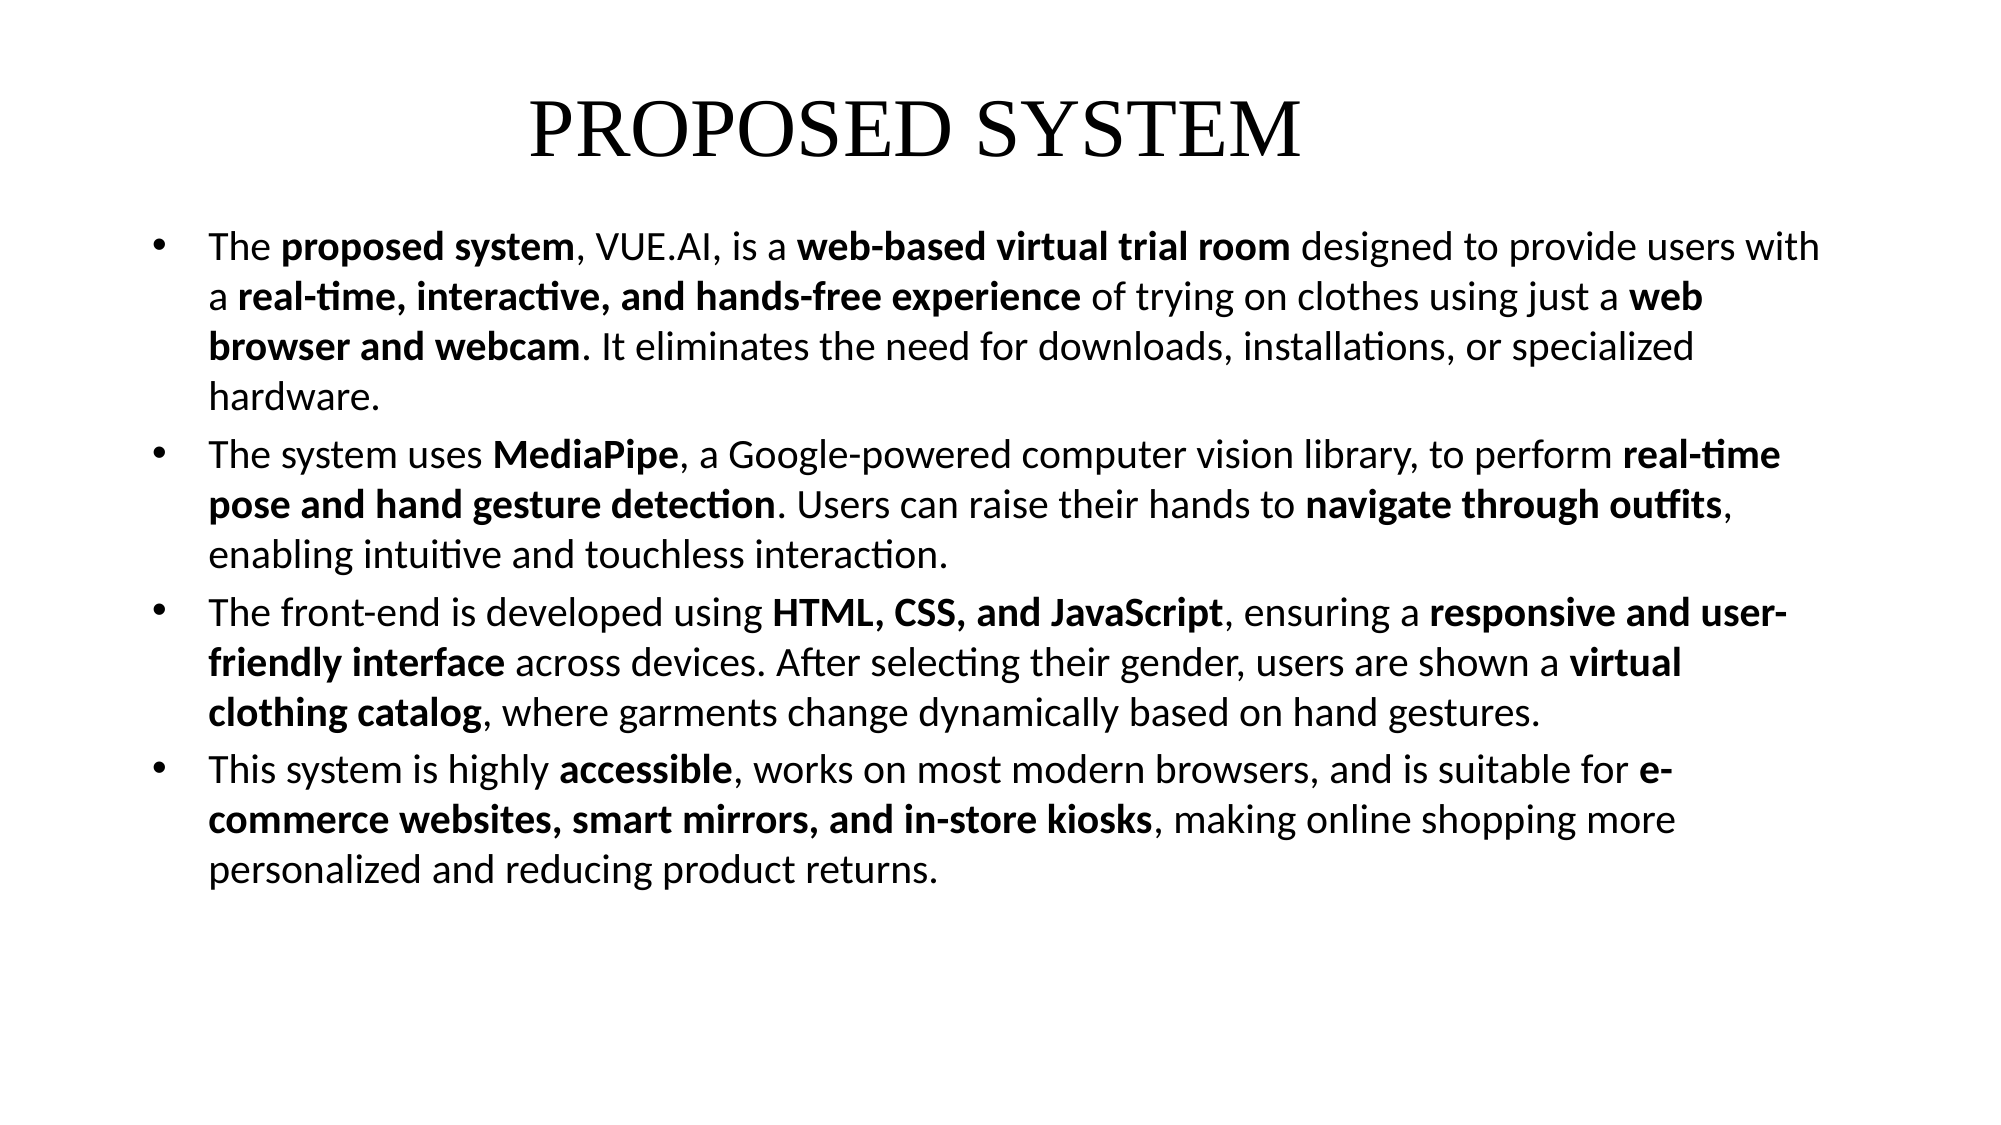

# PROPOSED SYSTEM
The proposed system, VUE.AI, is a web-based virtual trial room designed to provide users with a real-time, interactive, and hands-free experience of trying on clothes using just a web browser and webcam. It eliminates the need for downloads, installations, or specialized hardware.
The system uses MediaPipe, a Google-powered computer vision library, to perform real-time pose and hand gesture detection. Users can raise their hands to navigate through outfits, enabling intuitive and touchless interaction.
The front-end is developed using HTML, CSS, and JavaScript, ensuring a responsive and user-friendly interface across devices. After selecting their gender, users are shown a virtual clothing catalog, where garments change dynamically based on hand gestures.
This system is highly accessible, works on most modern browsers, and is suitable for e-commerce websites, smart mirrors, and in-store kiosks, making online shopping more personalized and reducing product returns.